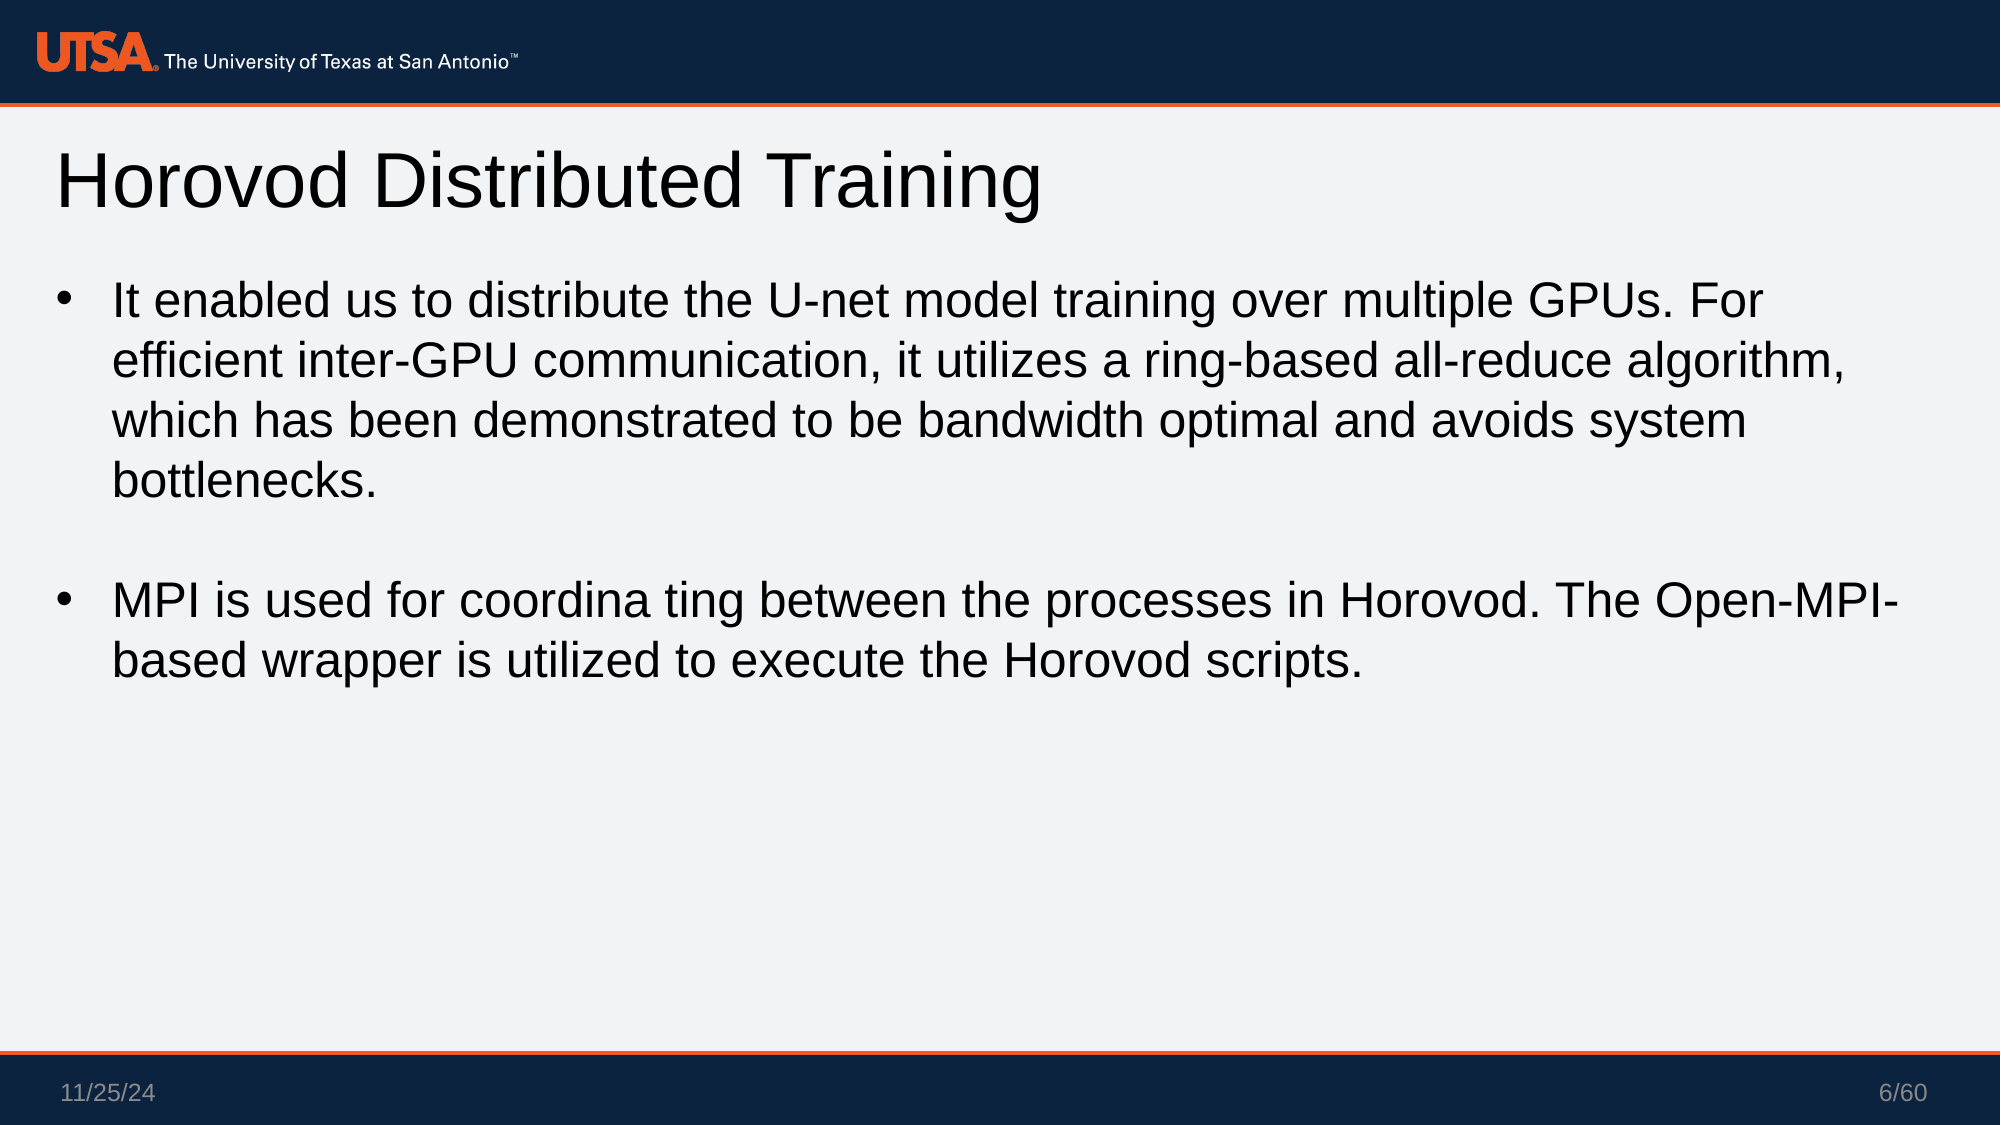

Horovod Distributed Training
It enabled us to distribute the U-net model training over multiple GPUs. For efficient inter-GPU communication, it utilizes a ring-based all-reduce algorithm, which has been demonstrated to be bandwidth optimal and avoids system bottlenecks.

MPI is used for coordina ting between the processes in Horovod. The Open-MPI-based wrapper is utilized to execute the Horovod scripts.

6/60